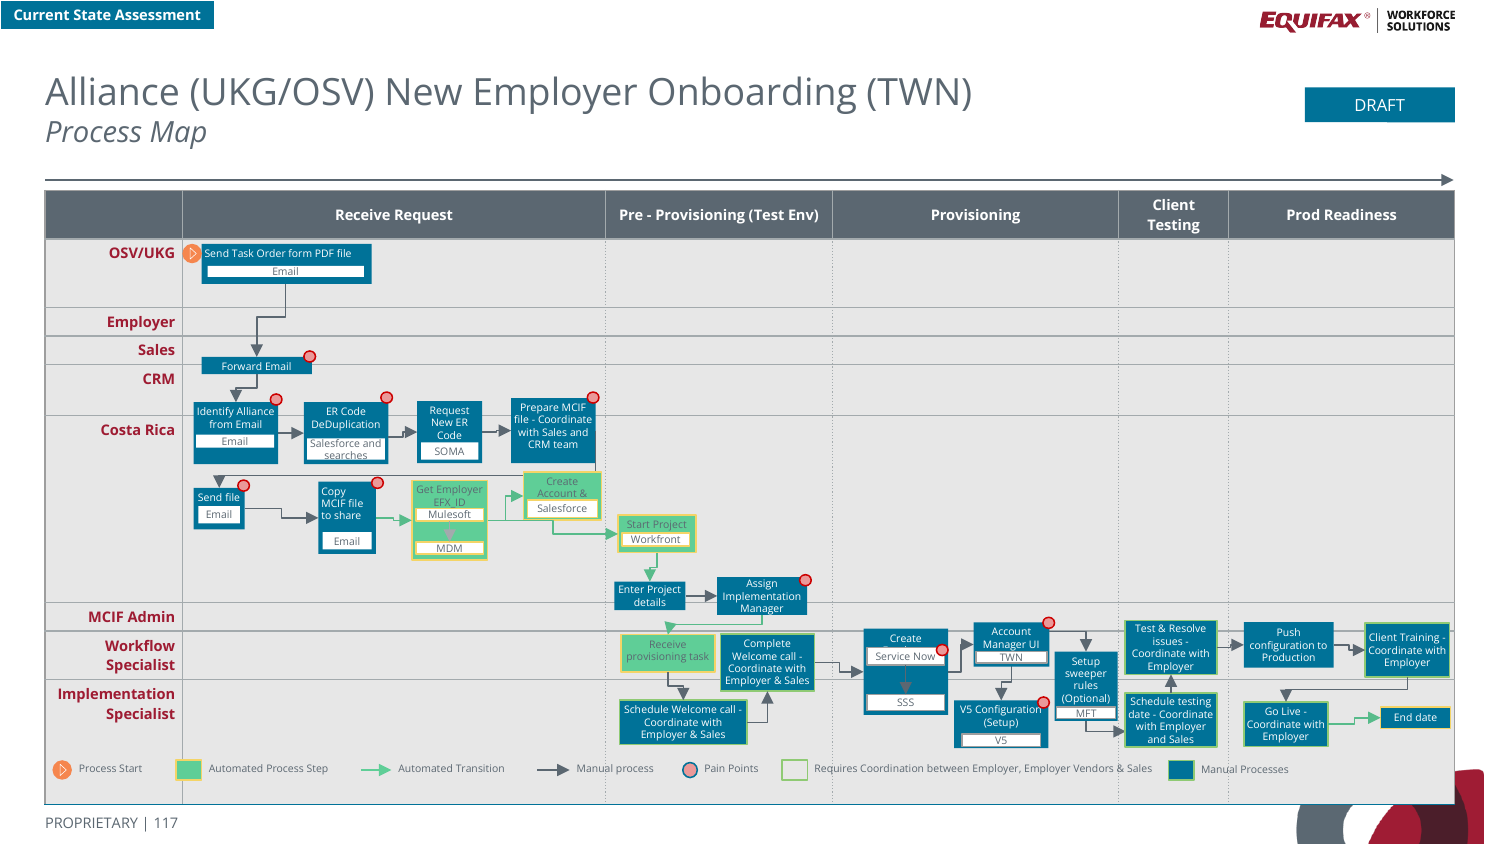

Current State Assessment
# Alliance (UKG/OSV) New Employer Onboarding (TWN)
Process Map
DRAFT
|  | Receive Request | Pre - Provisioning (Test Env) | Provisioning | Client Testing | Prod Readiness |
| --- | --- | --- | --- | --- | --- |
| OSV/UKG |  |  |  |  |  |
| Employer |  |  |  |  |  |
| Sales |  |  |  |  |  |
| CRM |  |  |  |  |  |
| Costa Rica |  |  |  |  |  |
| MCIF Admin |  |  |  |  |  |
| Workflow Specialist |  |  |  |  |  |
| Implementation Specialist |  |  |  |  |  |

Send Task Order form PDF file
Email

Forward Email

Prepare MCIF file - Coordinate with Sales and CRM team
Request New ER Code
Identify Alliance from Email
ER Code DeDuplication
Email
Salesforce and searches
SOMA
Create Account & Opportunity

Get Employer EFX_ID
Copy MCIF file to share
Send file
Salesforce
Email
Mulesoft
Start Project
Email
Workfront
MDM

Assign Implementation Manager
Enter Project details

Test & Resolve issues - Coordinate with Employer
Push configuration to Production
Account Manager UI
Client Training - Coordinate with Employer

Create Employer
Complete Welcome call - Coordinate with Employer & Sales
Receive provisioning task

Service Now
Setup sweeper rules (Optional)
TWN
Schedule testing date - Coordinate with Employer and Sales
SSS

Schedule Welcome call - Coordinate with Employer & Sales
V5 Configuration (Setup)
Go Live - Coordinate with Employer
MFT
End date

V5

Process Start
Automated Process Step
Automated Transition
Manual process
Pain Points
Requires Coordination between Employer, Employer Vendors & Sales

Manual Processes